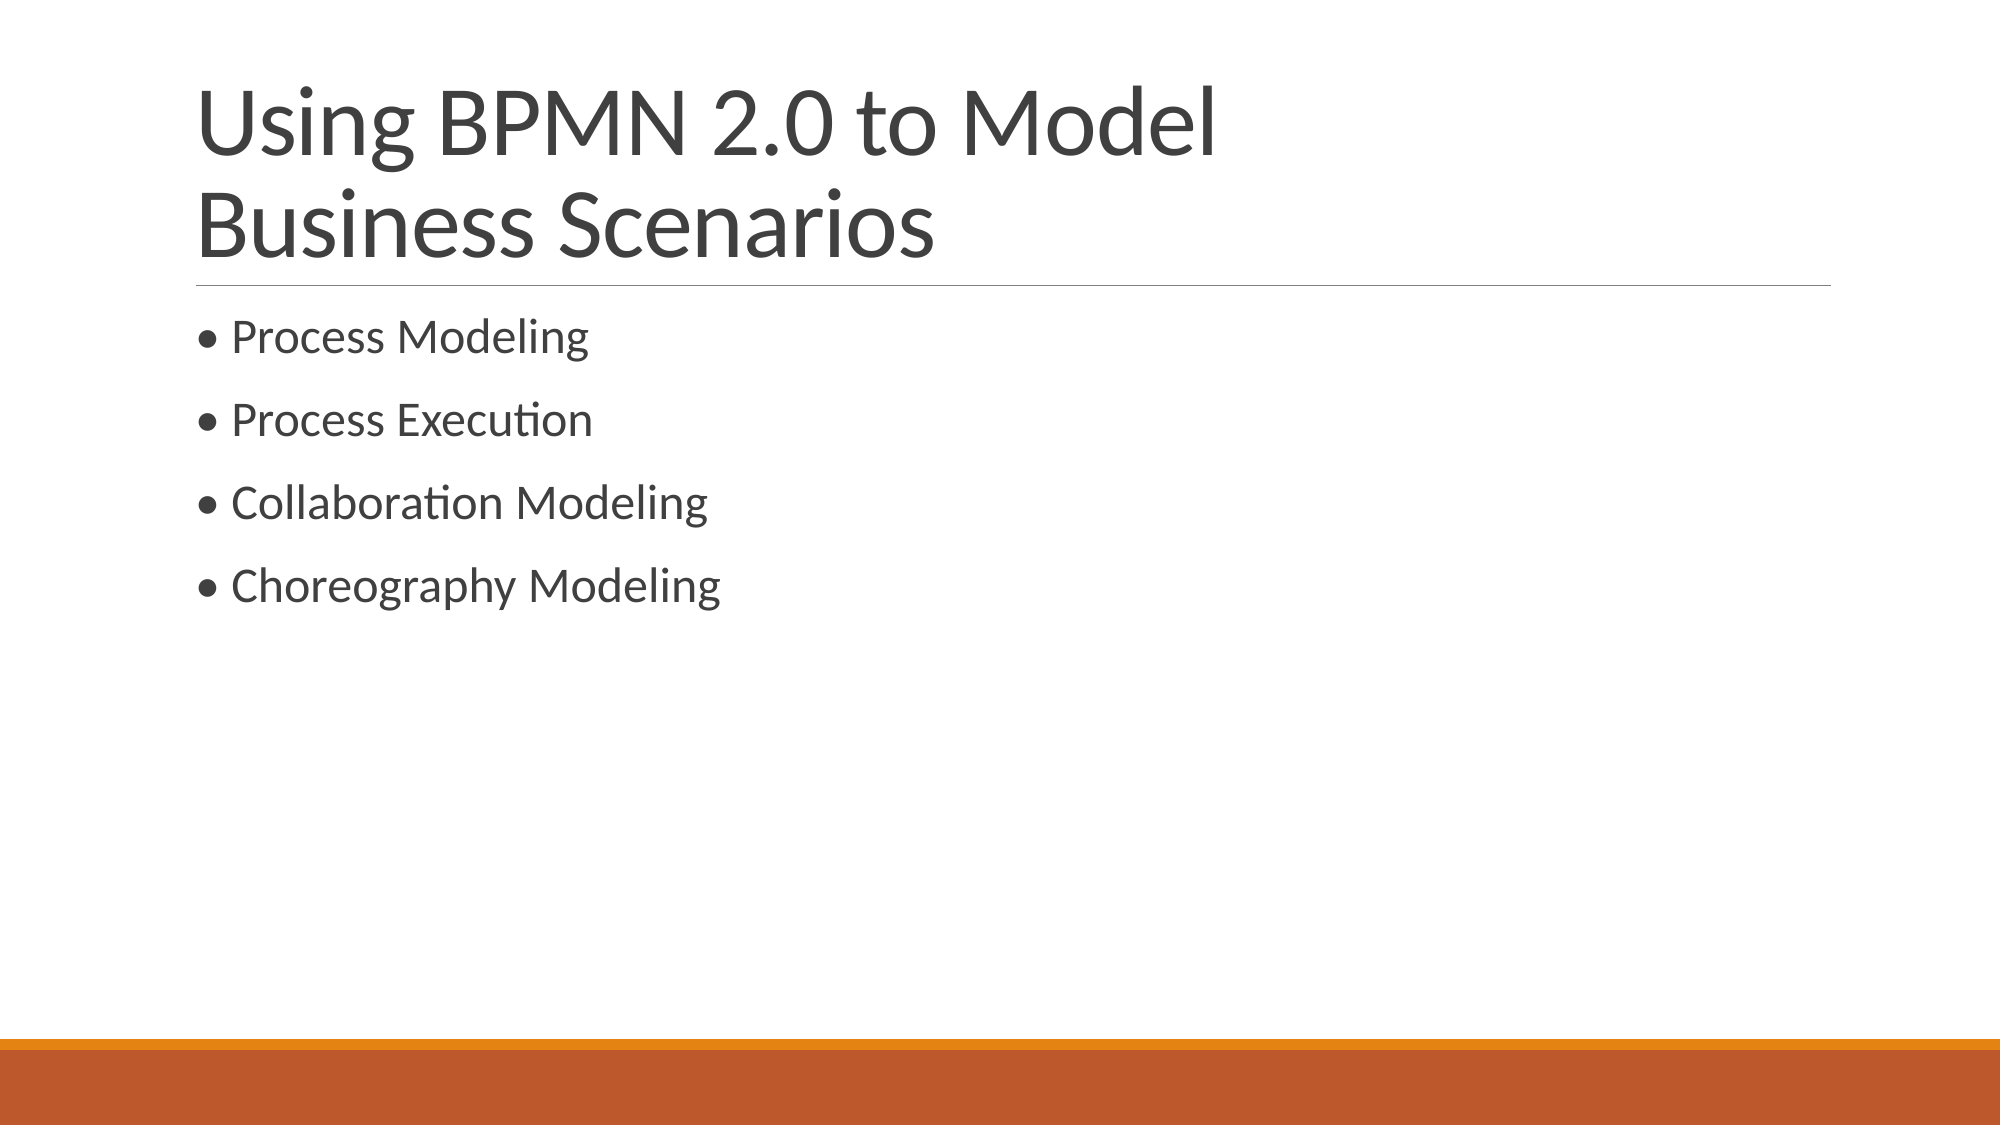

# Using BPMN 2.0 to Model Business Scenarios
• Process Modeling
• Process Execution
• Collaboration Modeling
• Choreography Modeling